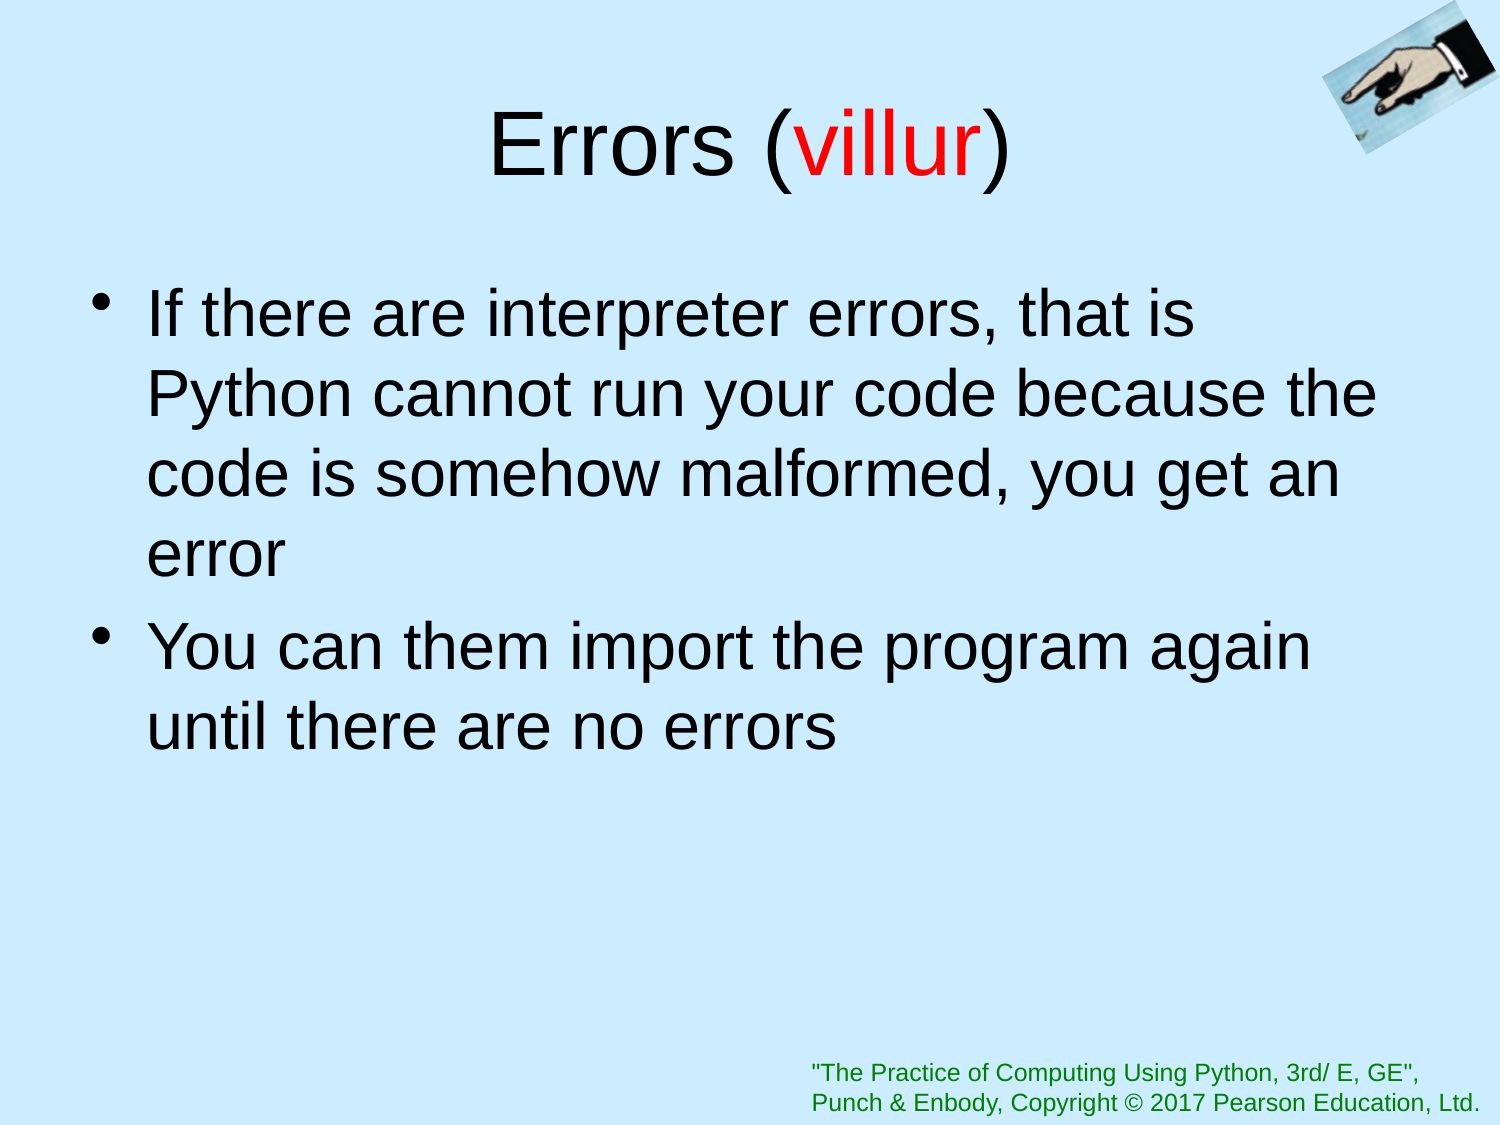

# Errors (villur)
If there are interpreter errors, that is Python cannot run your code because the code is somehow malformed, you get an error
You can them import the program again until there are no errors